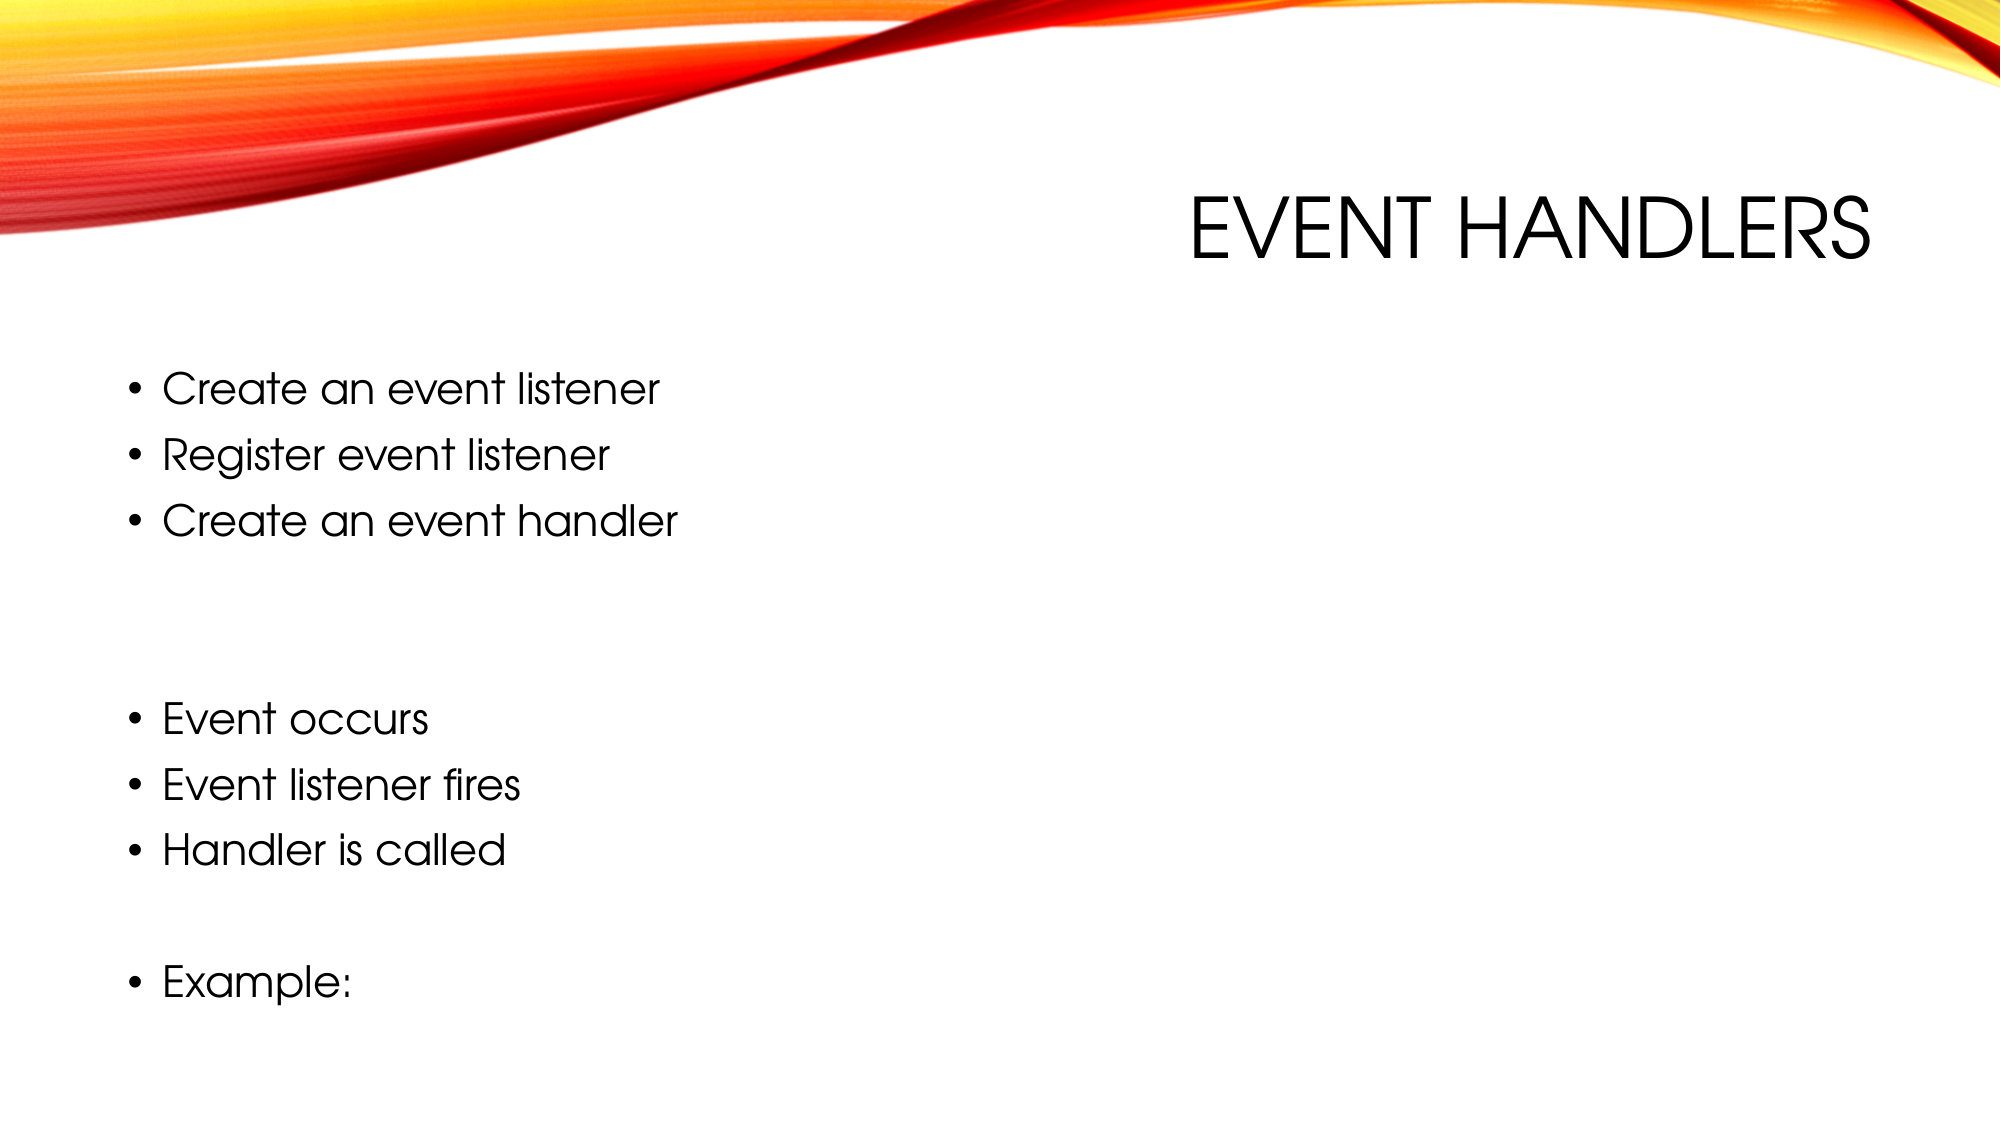

# Event handlers
Create an event listener
Register event listener
Create an event handler

Event occurs
Event listener fires
Handler is called

Example: